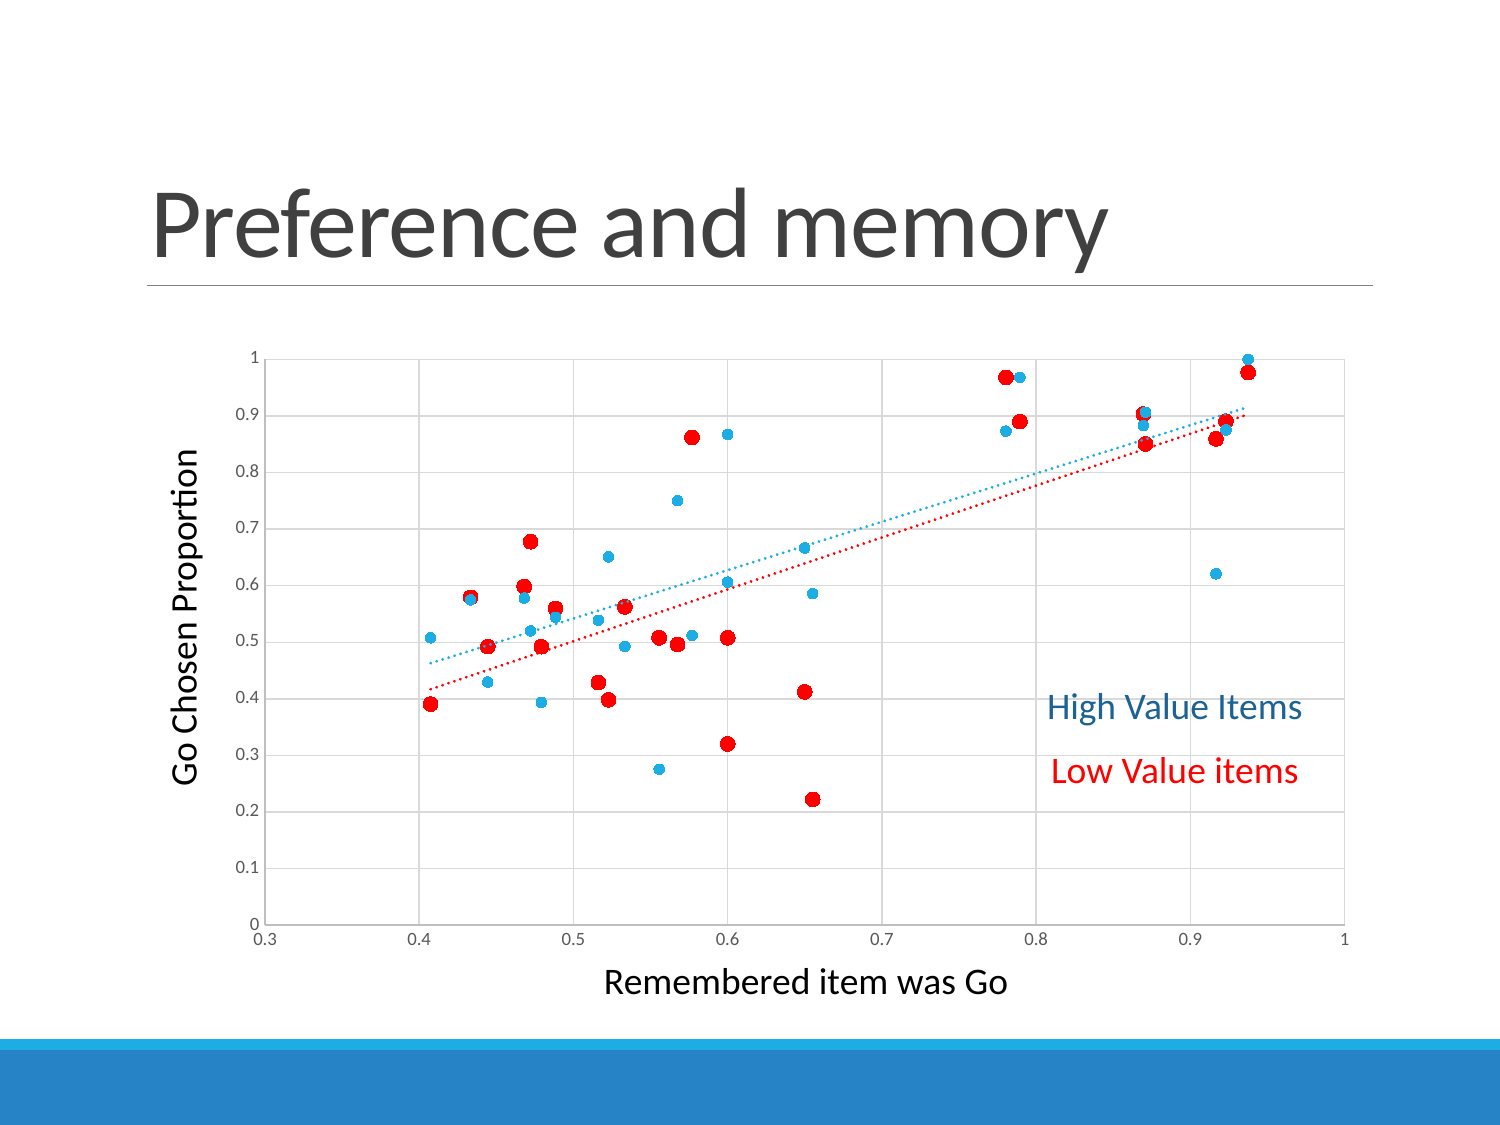

# Preference and memory

### Chart

| Category |  |  |
|---|---|---|
Go Chosen Proportion
High Value Items
Low Value items
Remembered item was Go